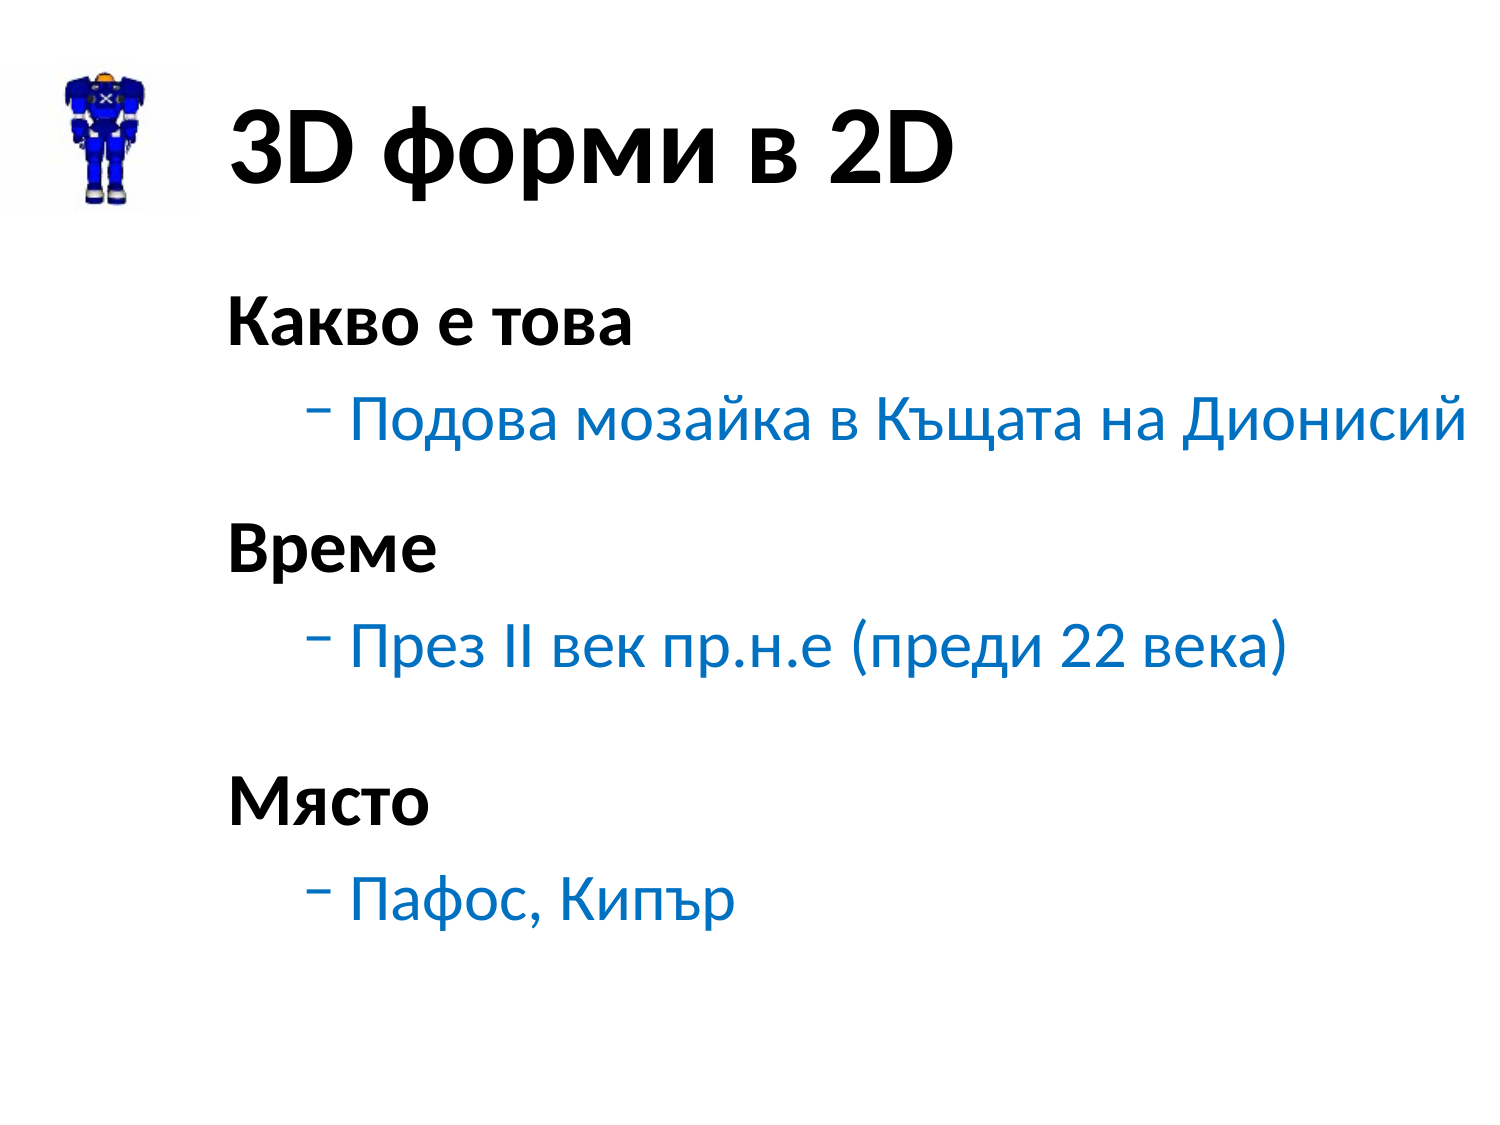

# 3D форми в 2D
Какво е това
Подова мозайка в Къщата на Дионисий

Време
През II век пр.н.е (преди 22 века)

Място
Пафос, Кипър